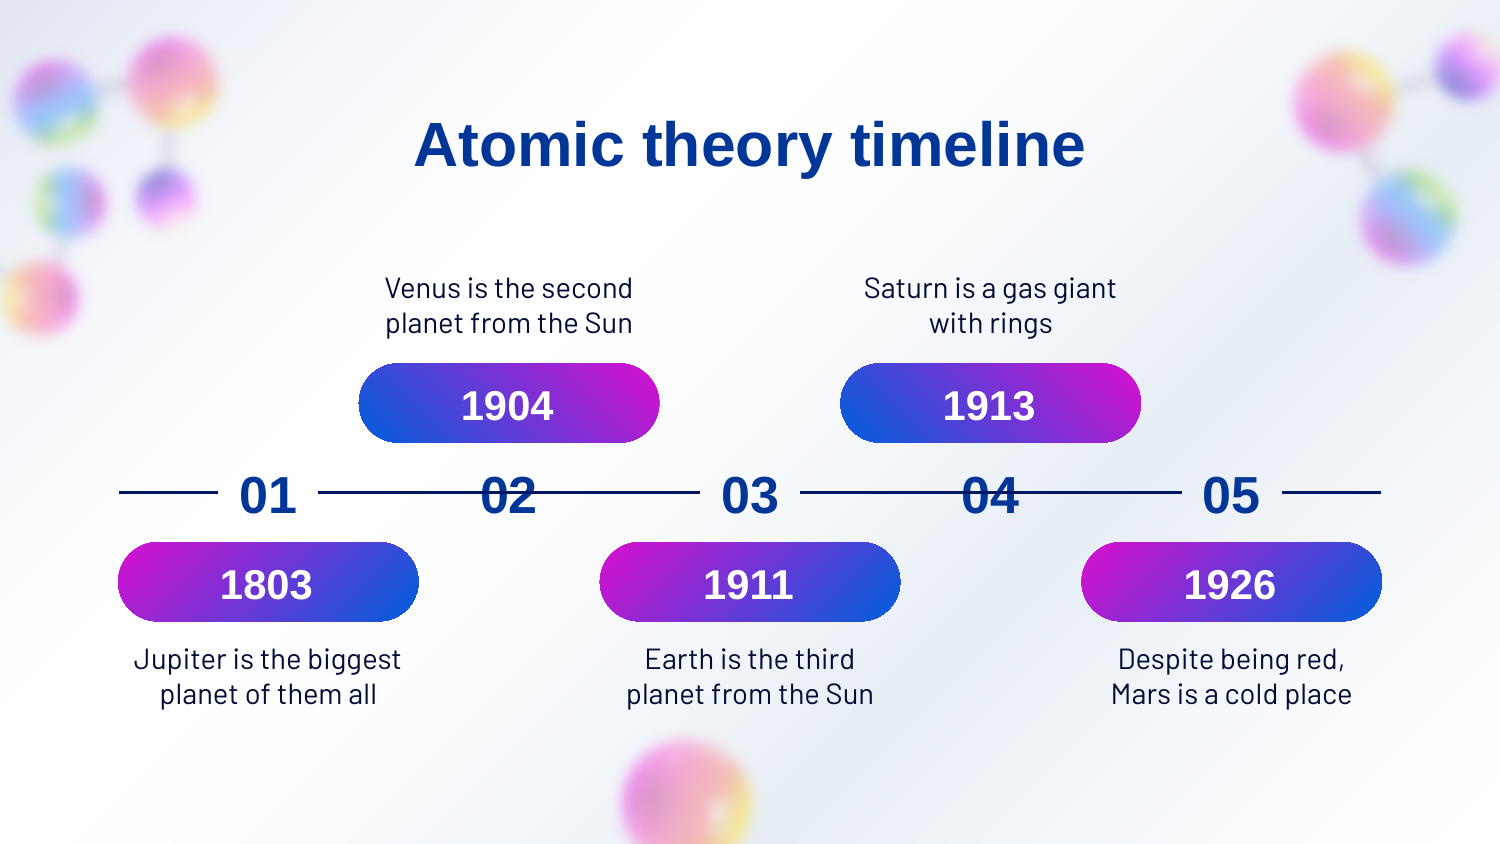

# Atomic theory timeline
Venus is the second planet from the Sun
Saturn is a gas giant with rings

1904
1913
01
03
05
02
04

1803
1911
1926
Jupiter is the biggest planet of them all
Earth is the third planet from the Sun
Despite being red, Mars is a cold place